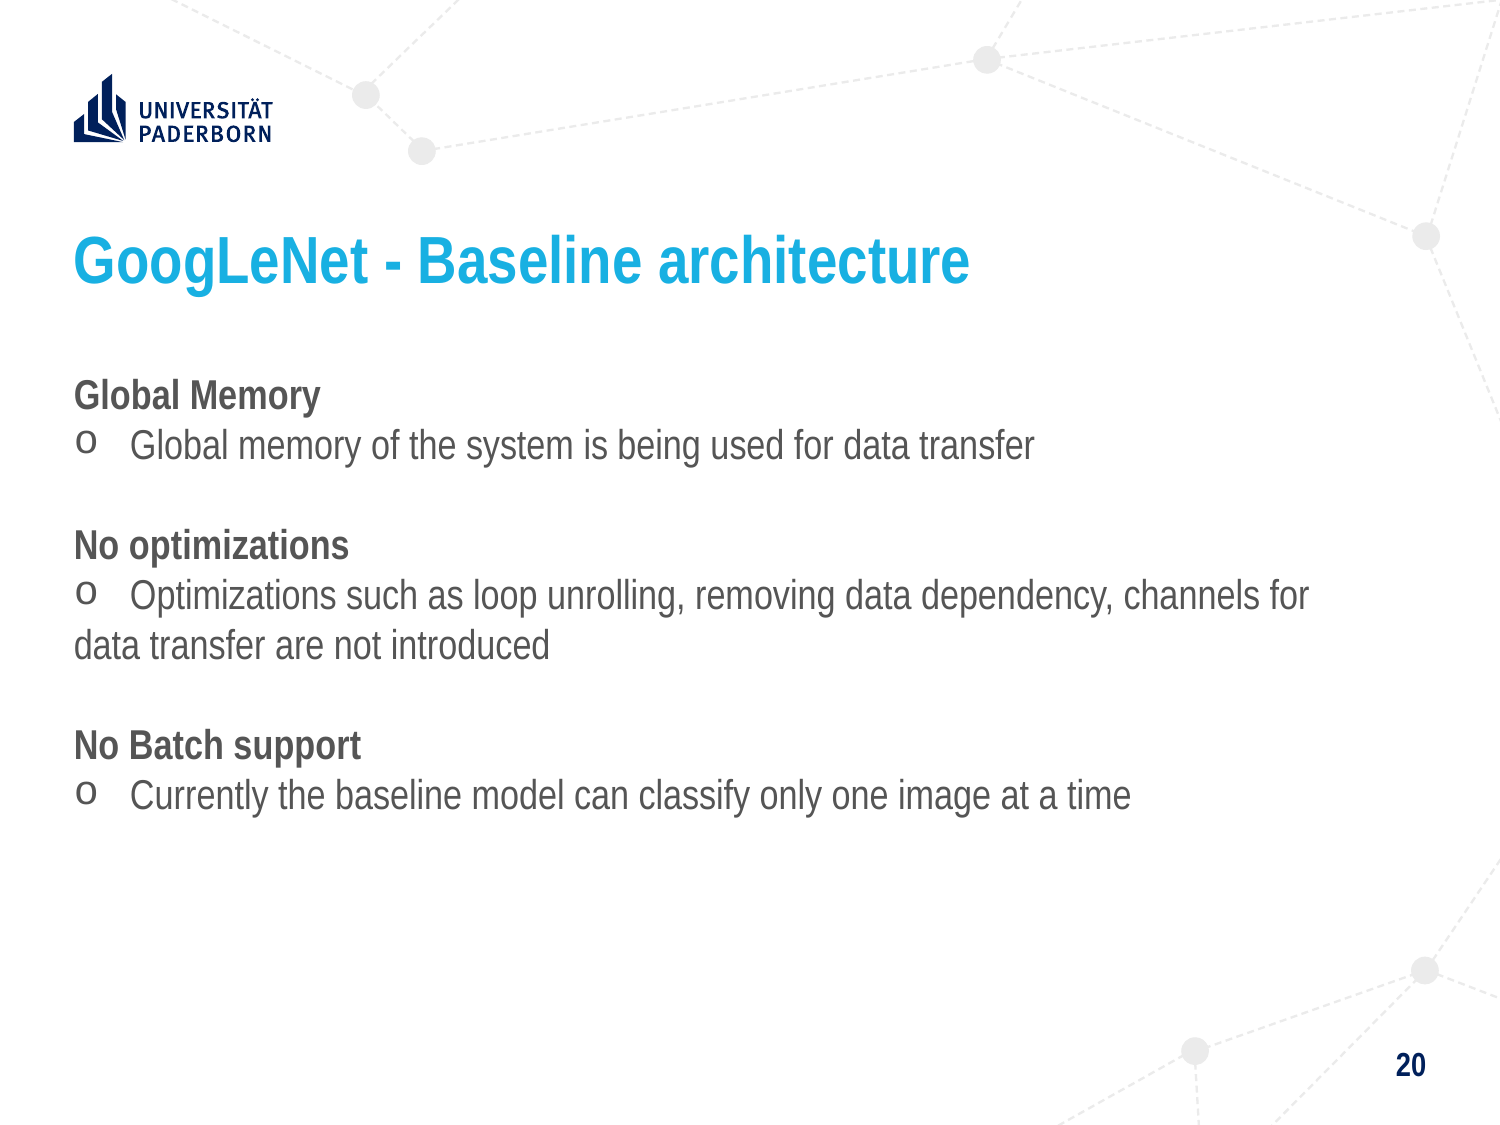

# GoogLeNet - Baseline architecture

Global Memory
Global memory of the system is being used for data transfer

No optimizations
Optimizations such as loop unrolling, removing data dependency, channels for
data transfer are not introduced

No Batch support
Currently the baseline model can classify only one image at a time

20